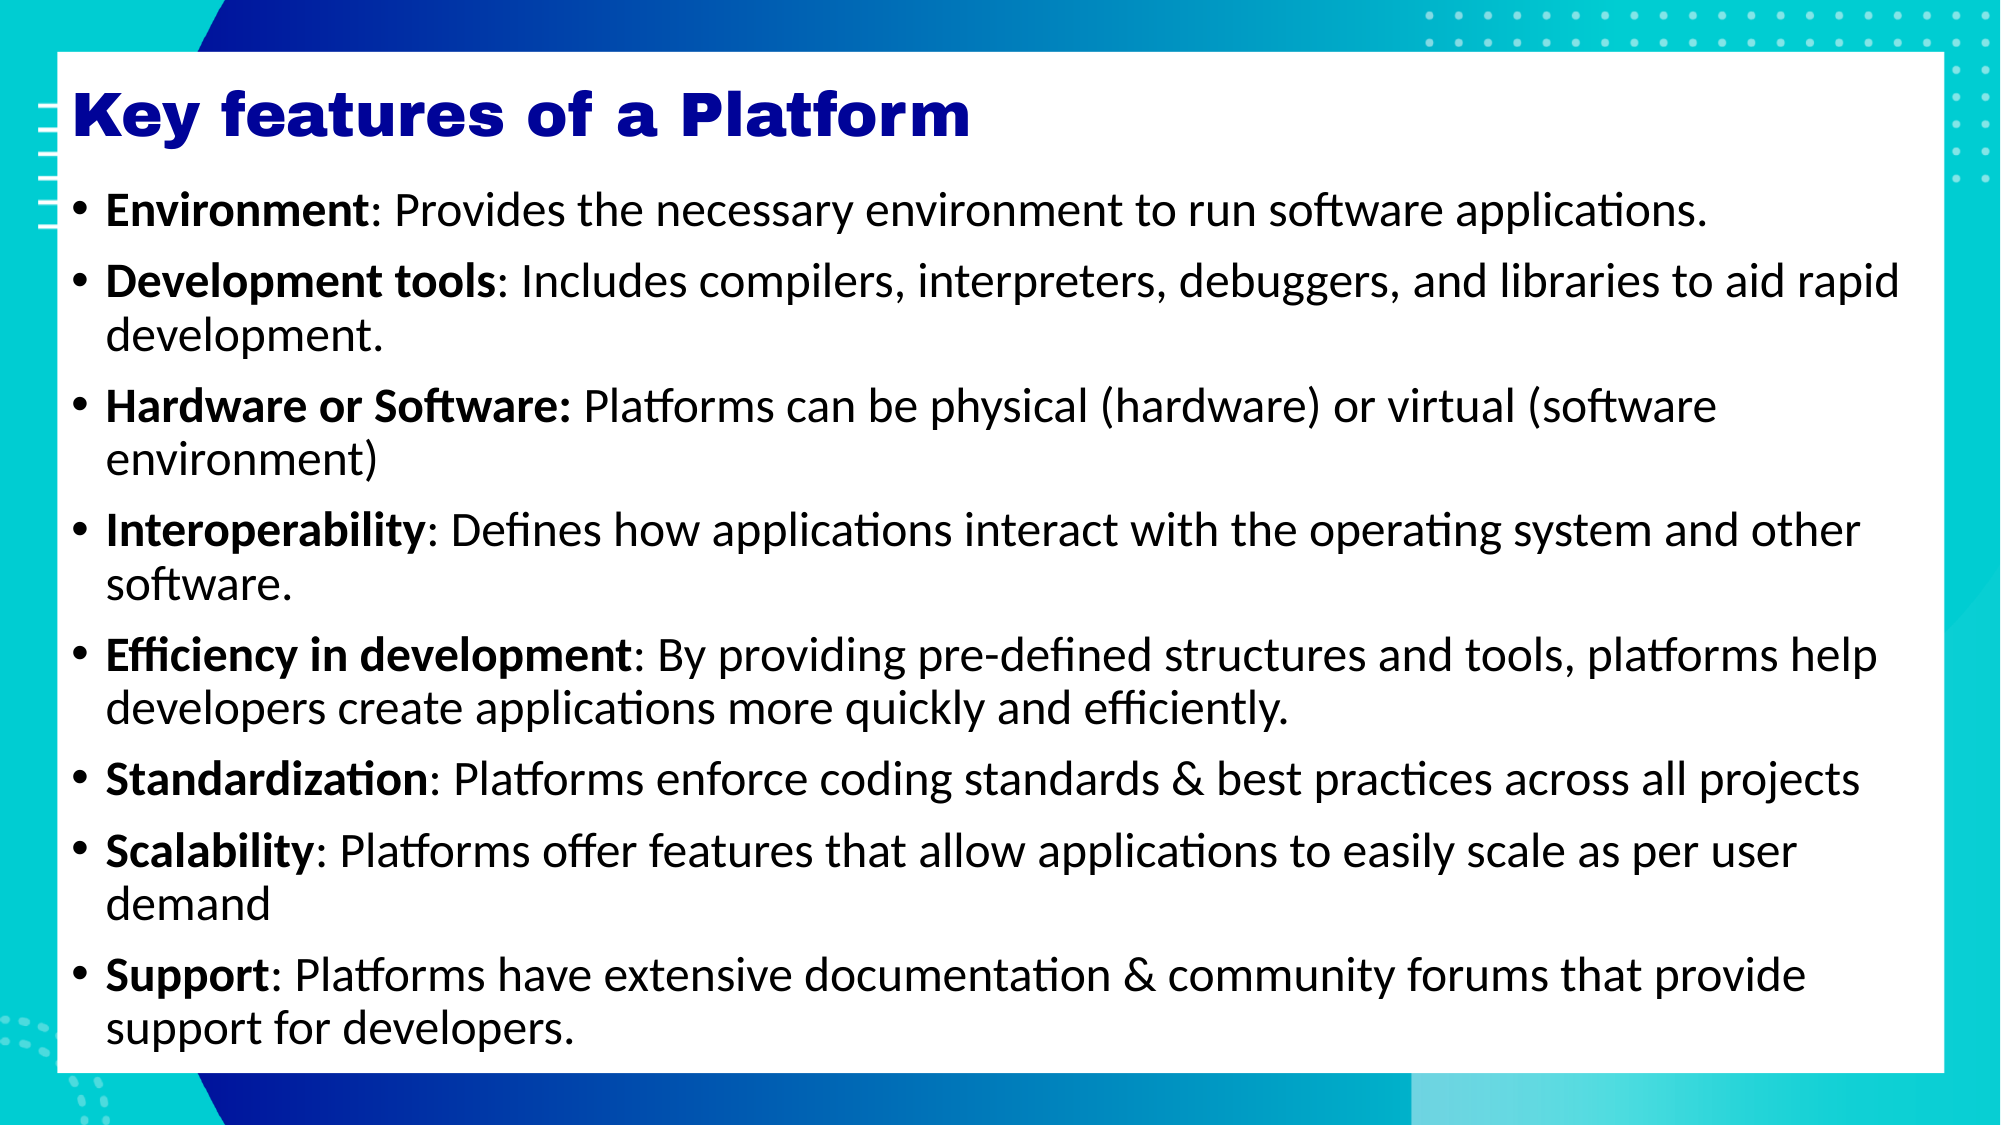

# Key features of a Platform
Environment: Provides the necessary environment to run software applications.
Development tools: Includes compilers, interpreters, debuggers, and libraries to aid rapid development.
Hardware or Software: Platforms can be physical (hardware) or virtual (software environment)
Interoperability: Defines how applications interact with the operating system and other software.
Efficiency in development: By providing pre-defined structures and tools, platforms help developers create applications more quickly and efficiently.
Standardization: Platforms enforce coding standards & best practices across all projects
Scalability: Platforms offer features that allow applications to easily scale as per user demand
Support: Platforms have extensive documentation & community forums that provide support for developers.